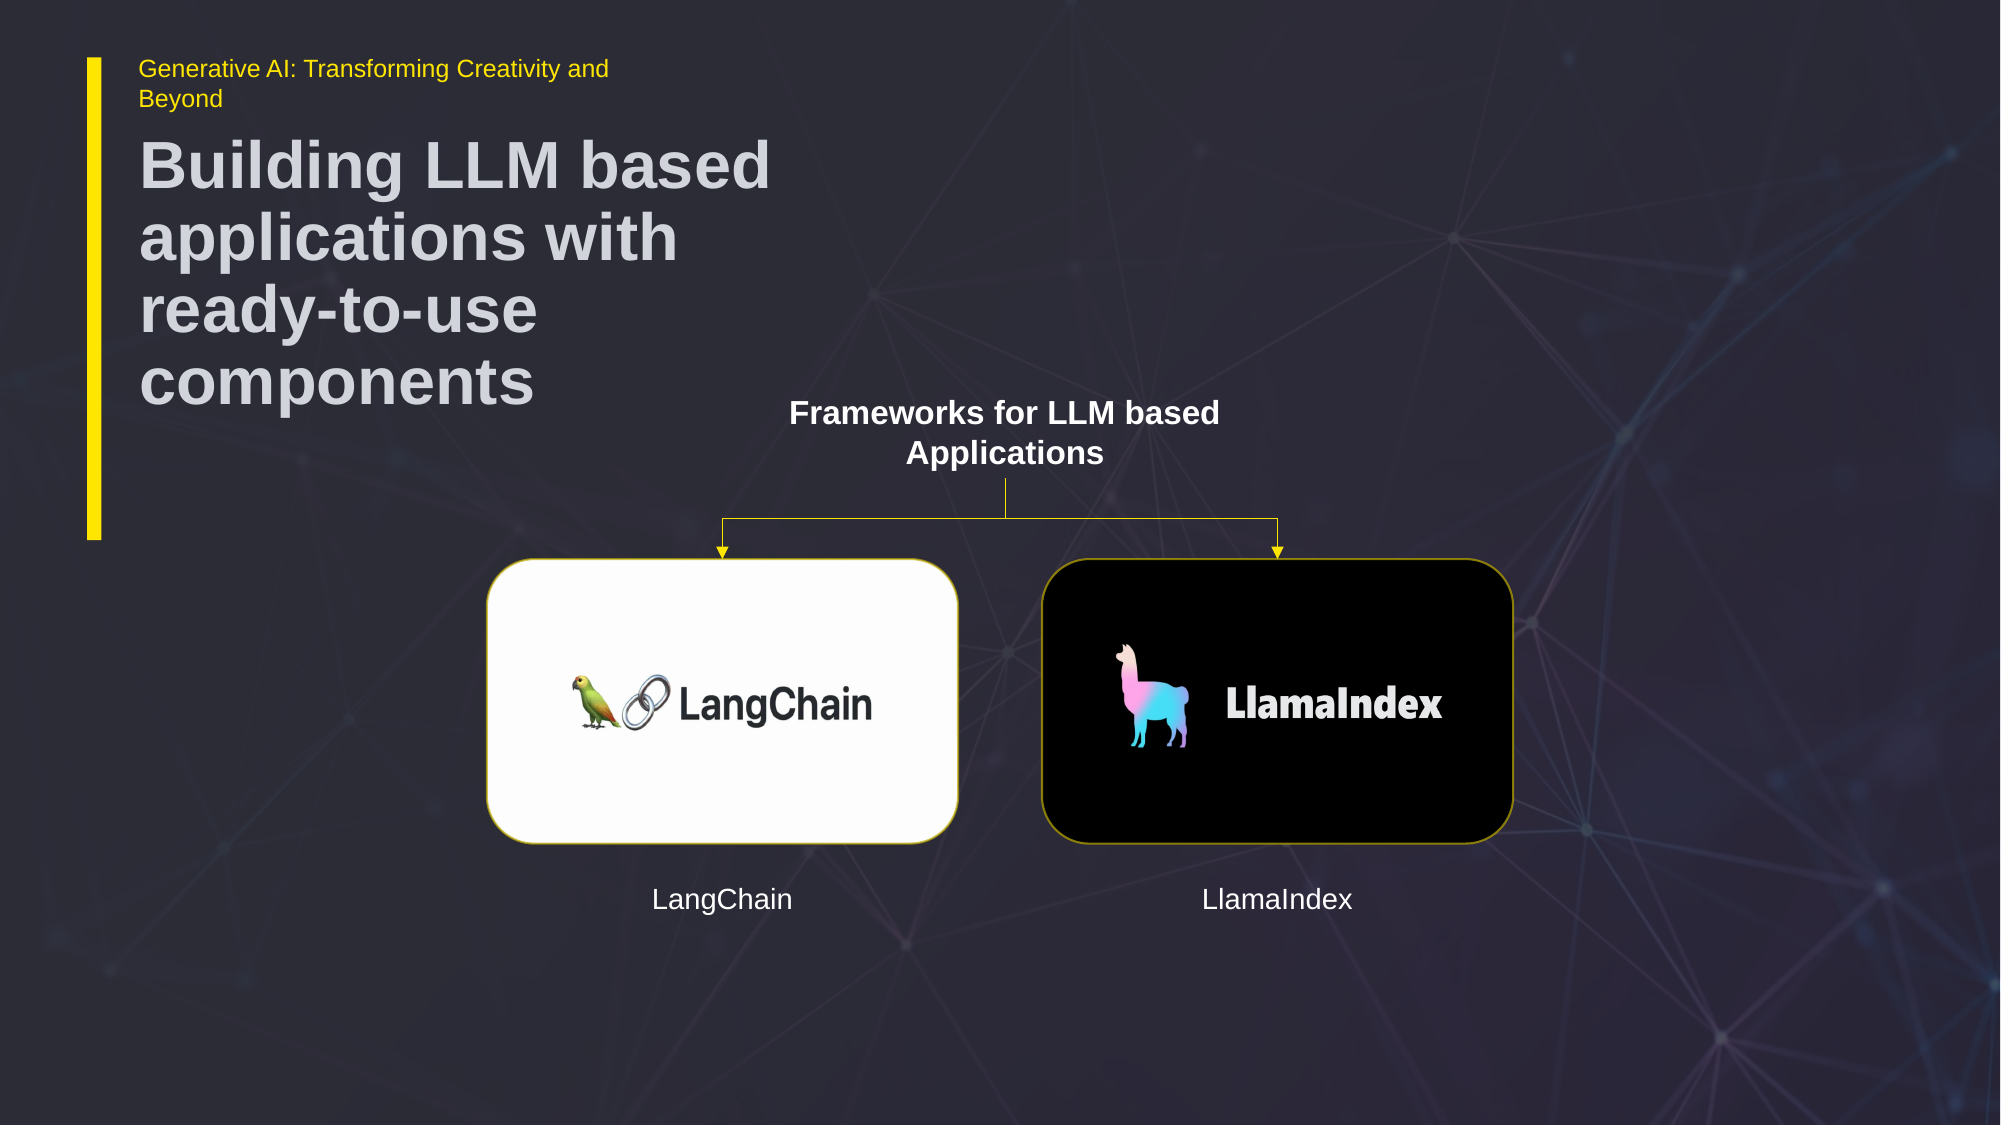

Generative AI: Transforming Creativity and Beyond

# Building LLM based applications with ready-to-use components
Frameworks for LLM based Applications

LangChain
LlamaIndex